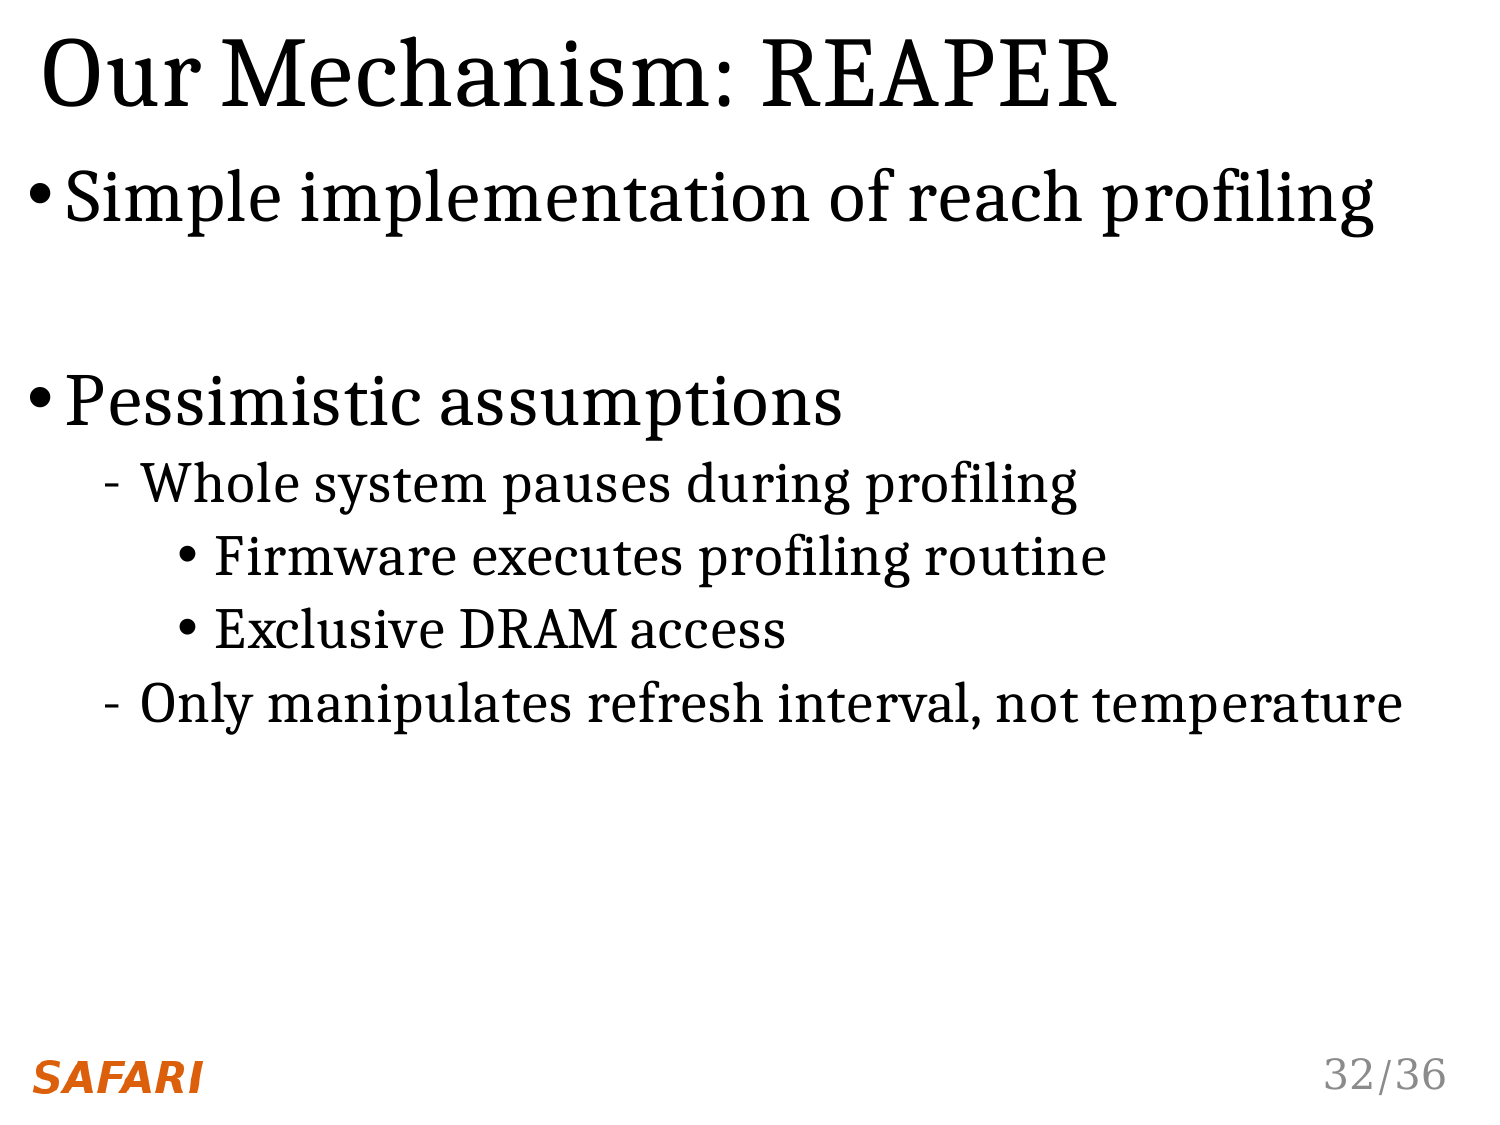

Our Mechanism: REAPER
Simple implementation of reach profiling

Pessimistic assumptions
Whole system pauses during profiling
Firmware executes profiling routine
Exclusive DRAM access
Only manipulates refresh interval, not temperature
32/36